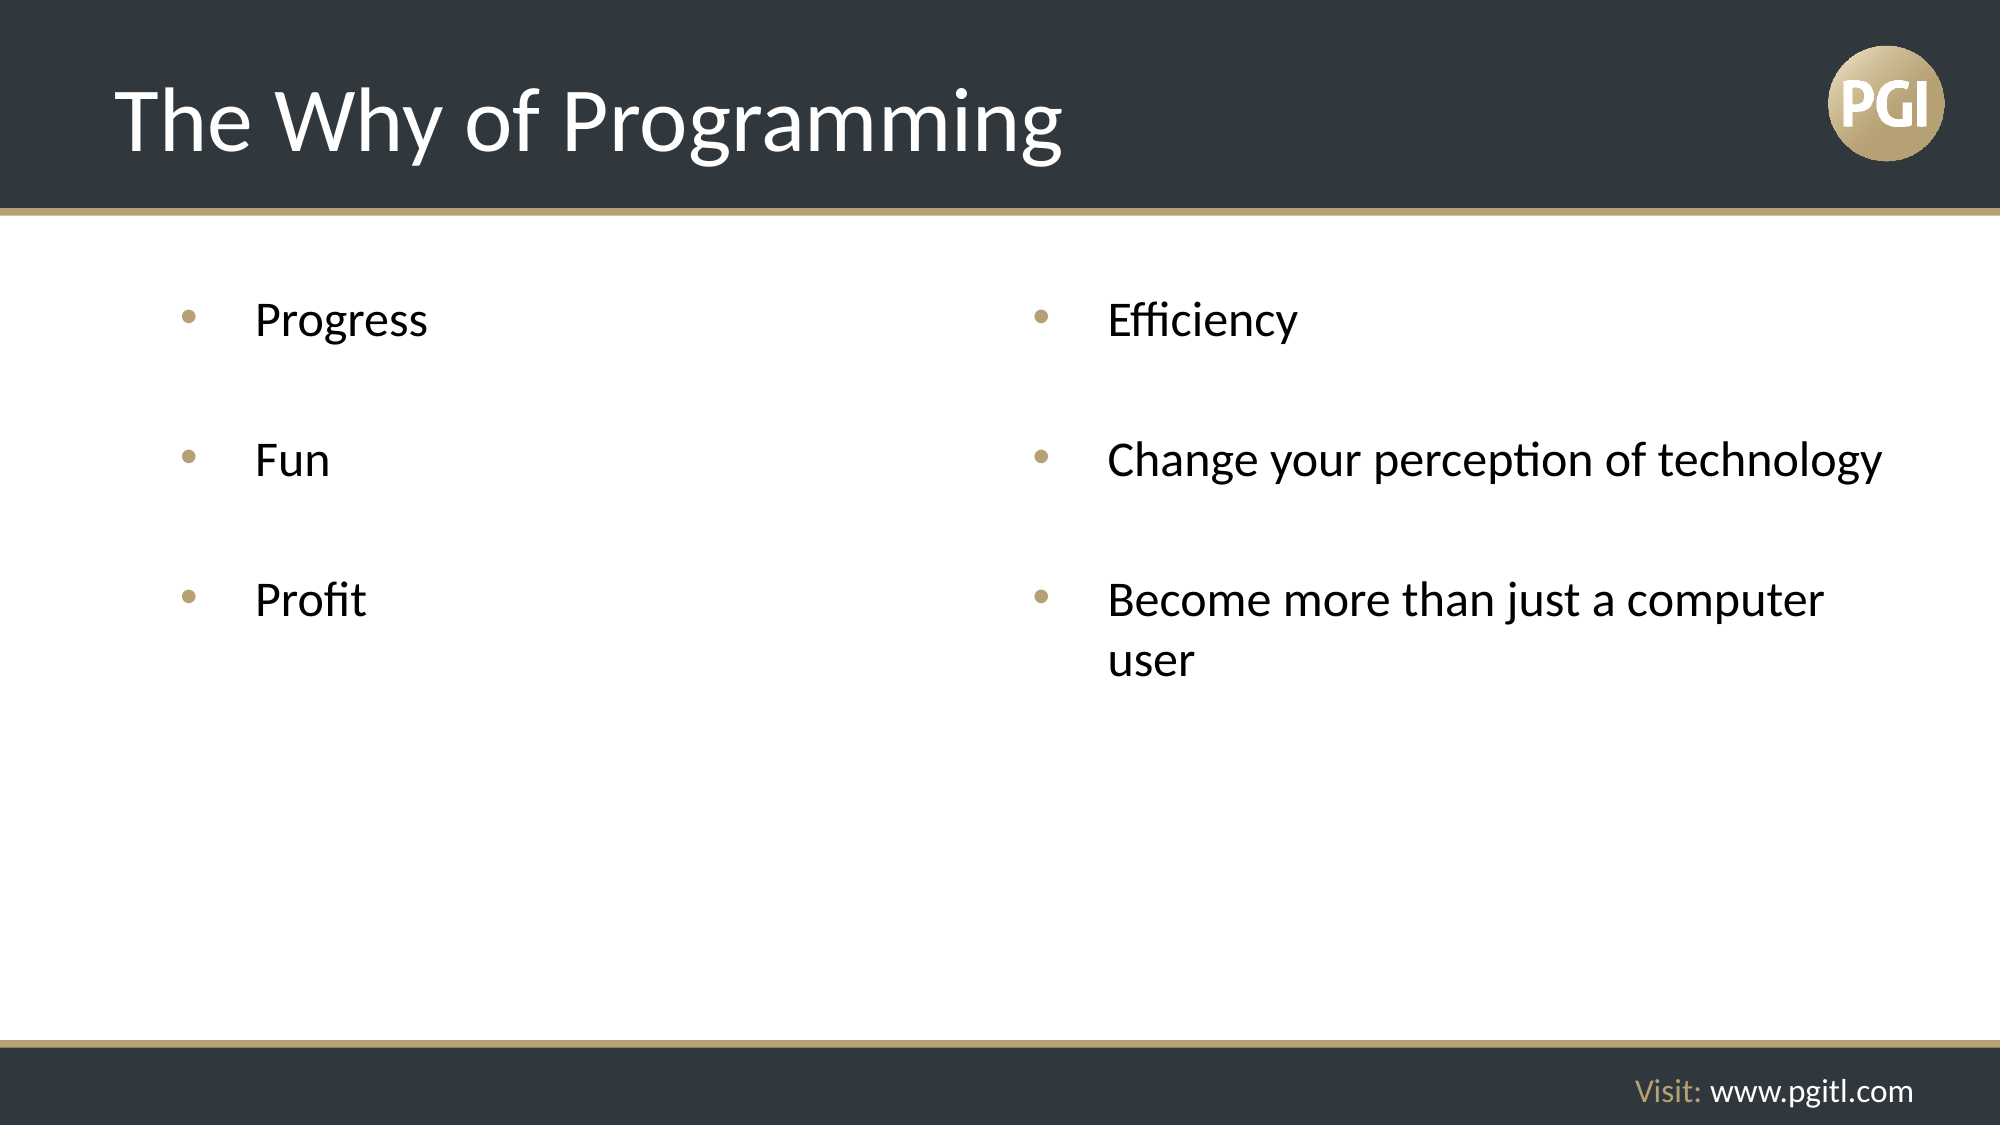

# The Why of Programming
Progress

Fun

Profit

Efficiency

Change your perception of technology

Become more than just a computer user